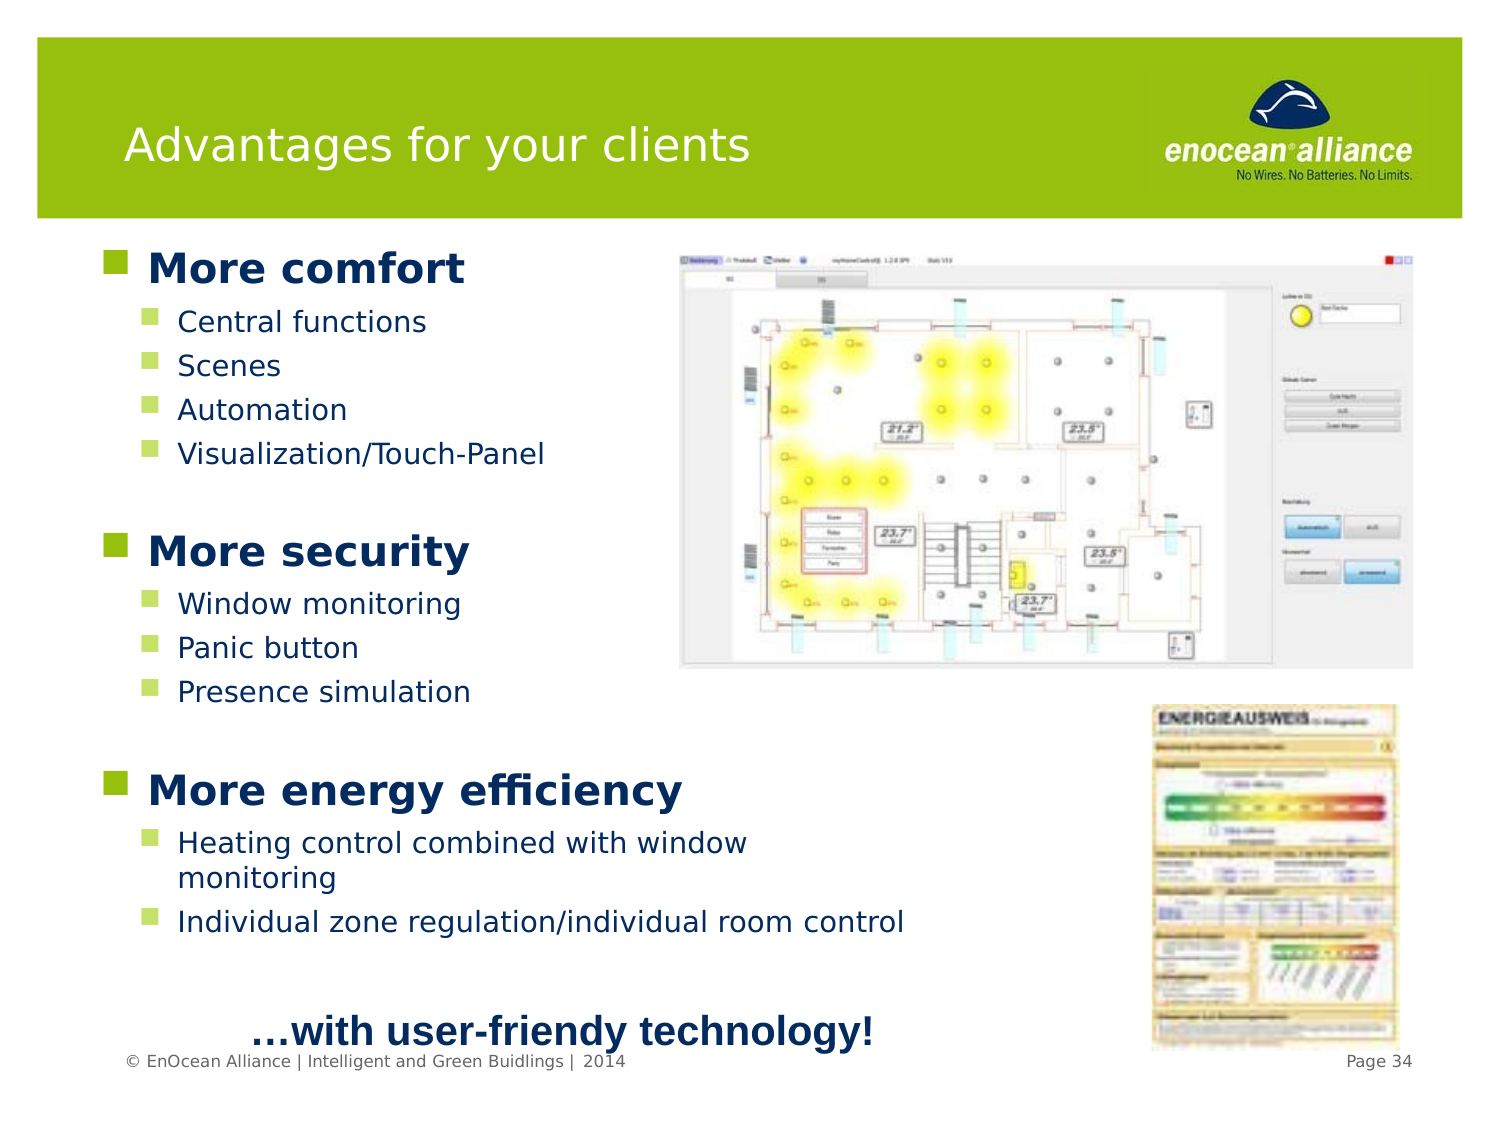

# Advantages for your clients

More comfort
Central functions
Scenes
Automation
Visualization/Touch-Panel

More security
Window monitoring
Panic button
Presence simulation

More energy efficiency
Heating control combined with window monitoring
Individual zone regulation/individual room control

…with user-friendy technology!

© EnOcean Alliance | Intelligent and Green Buidlings | 2014
Page 34